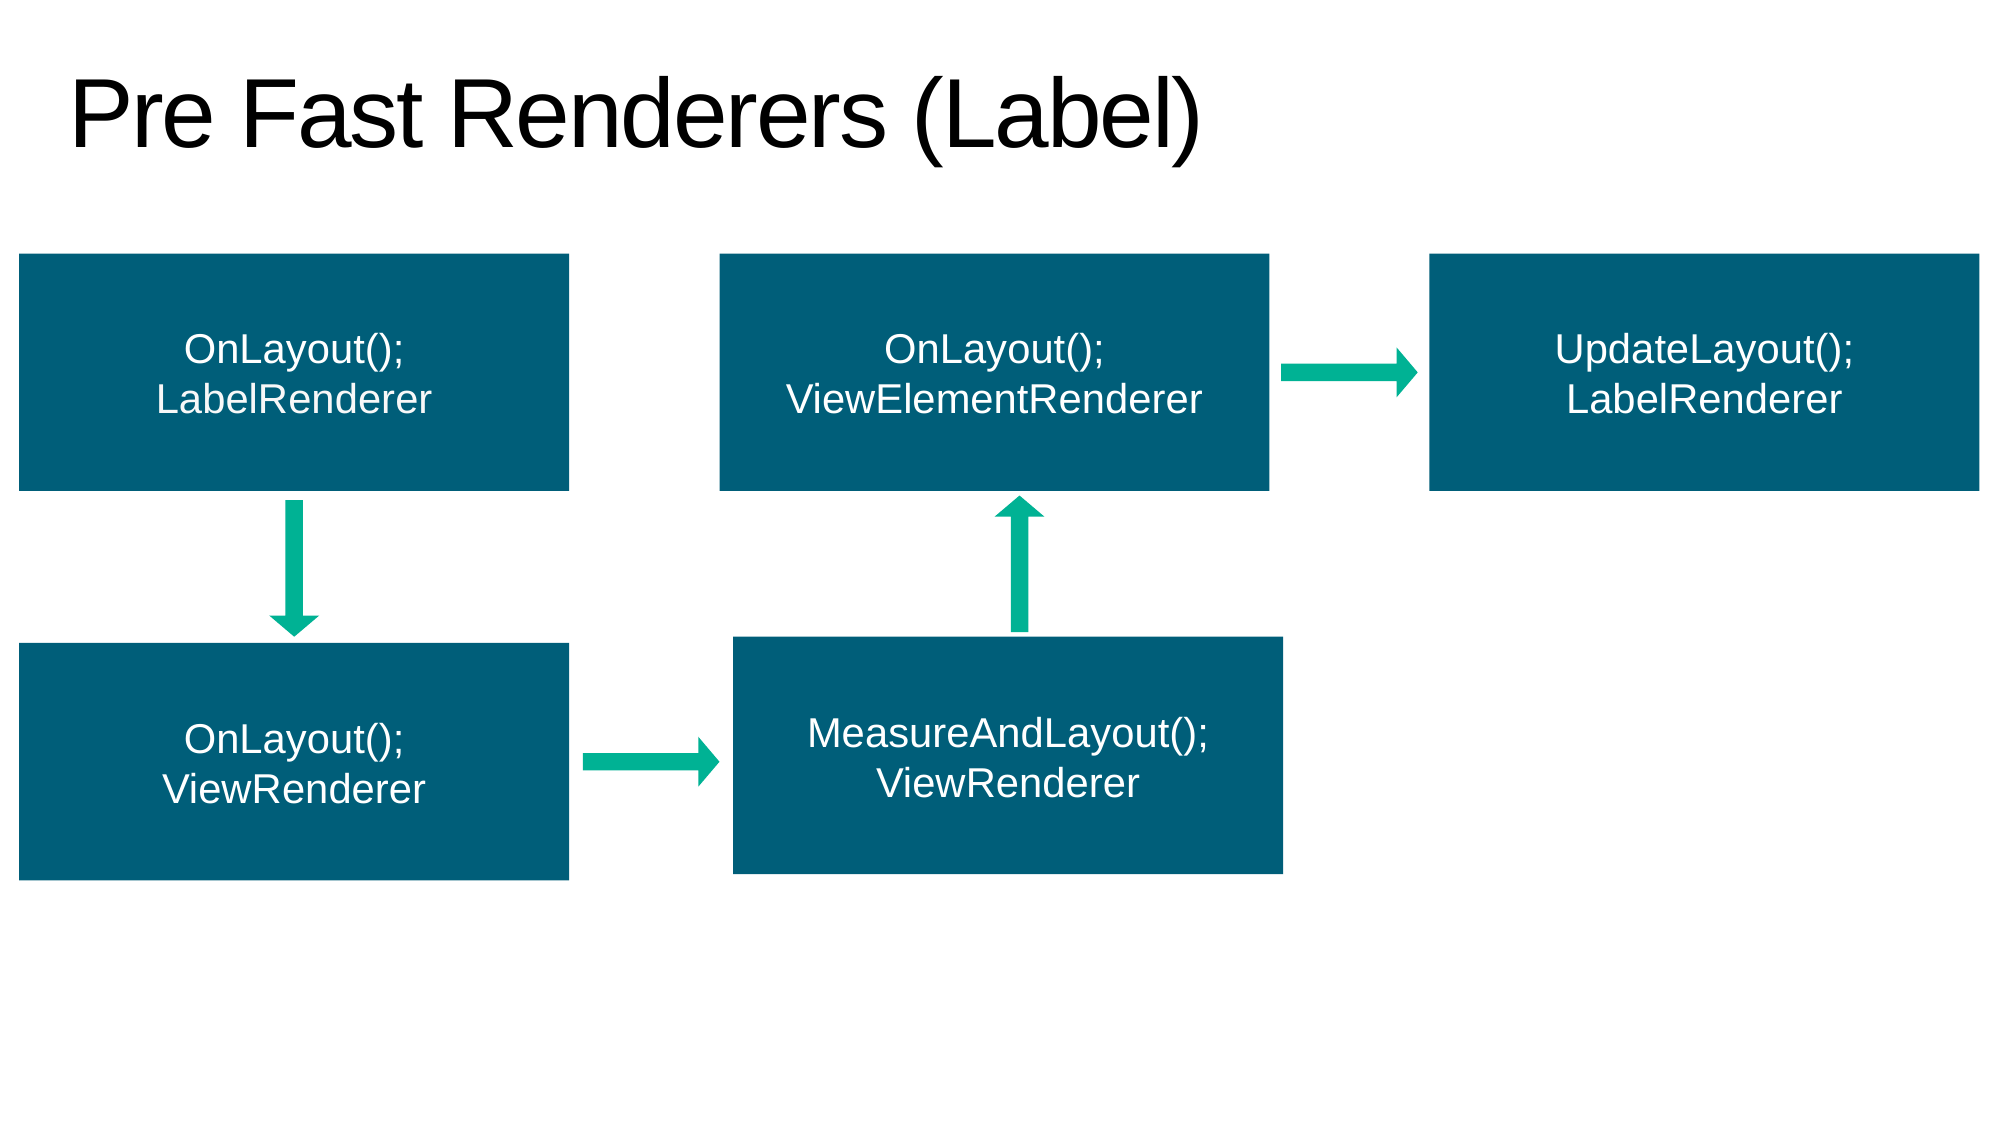

# Pre Fast Renderers (Label)
OnLayout();
LabelRenderer
OnLayout();
ViewElementRenderer
UpdateLayout();
LabelRenderer

MeasureAndLayout();
ViewRenderer
OnLayout();
ViewRenderer